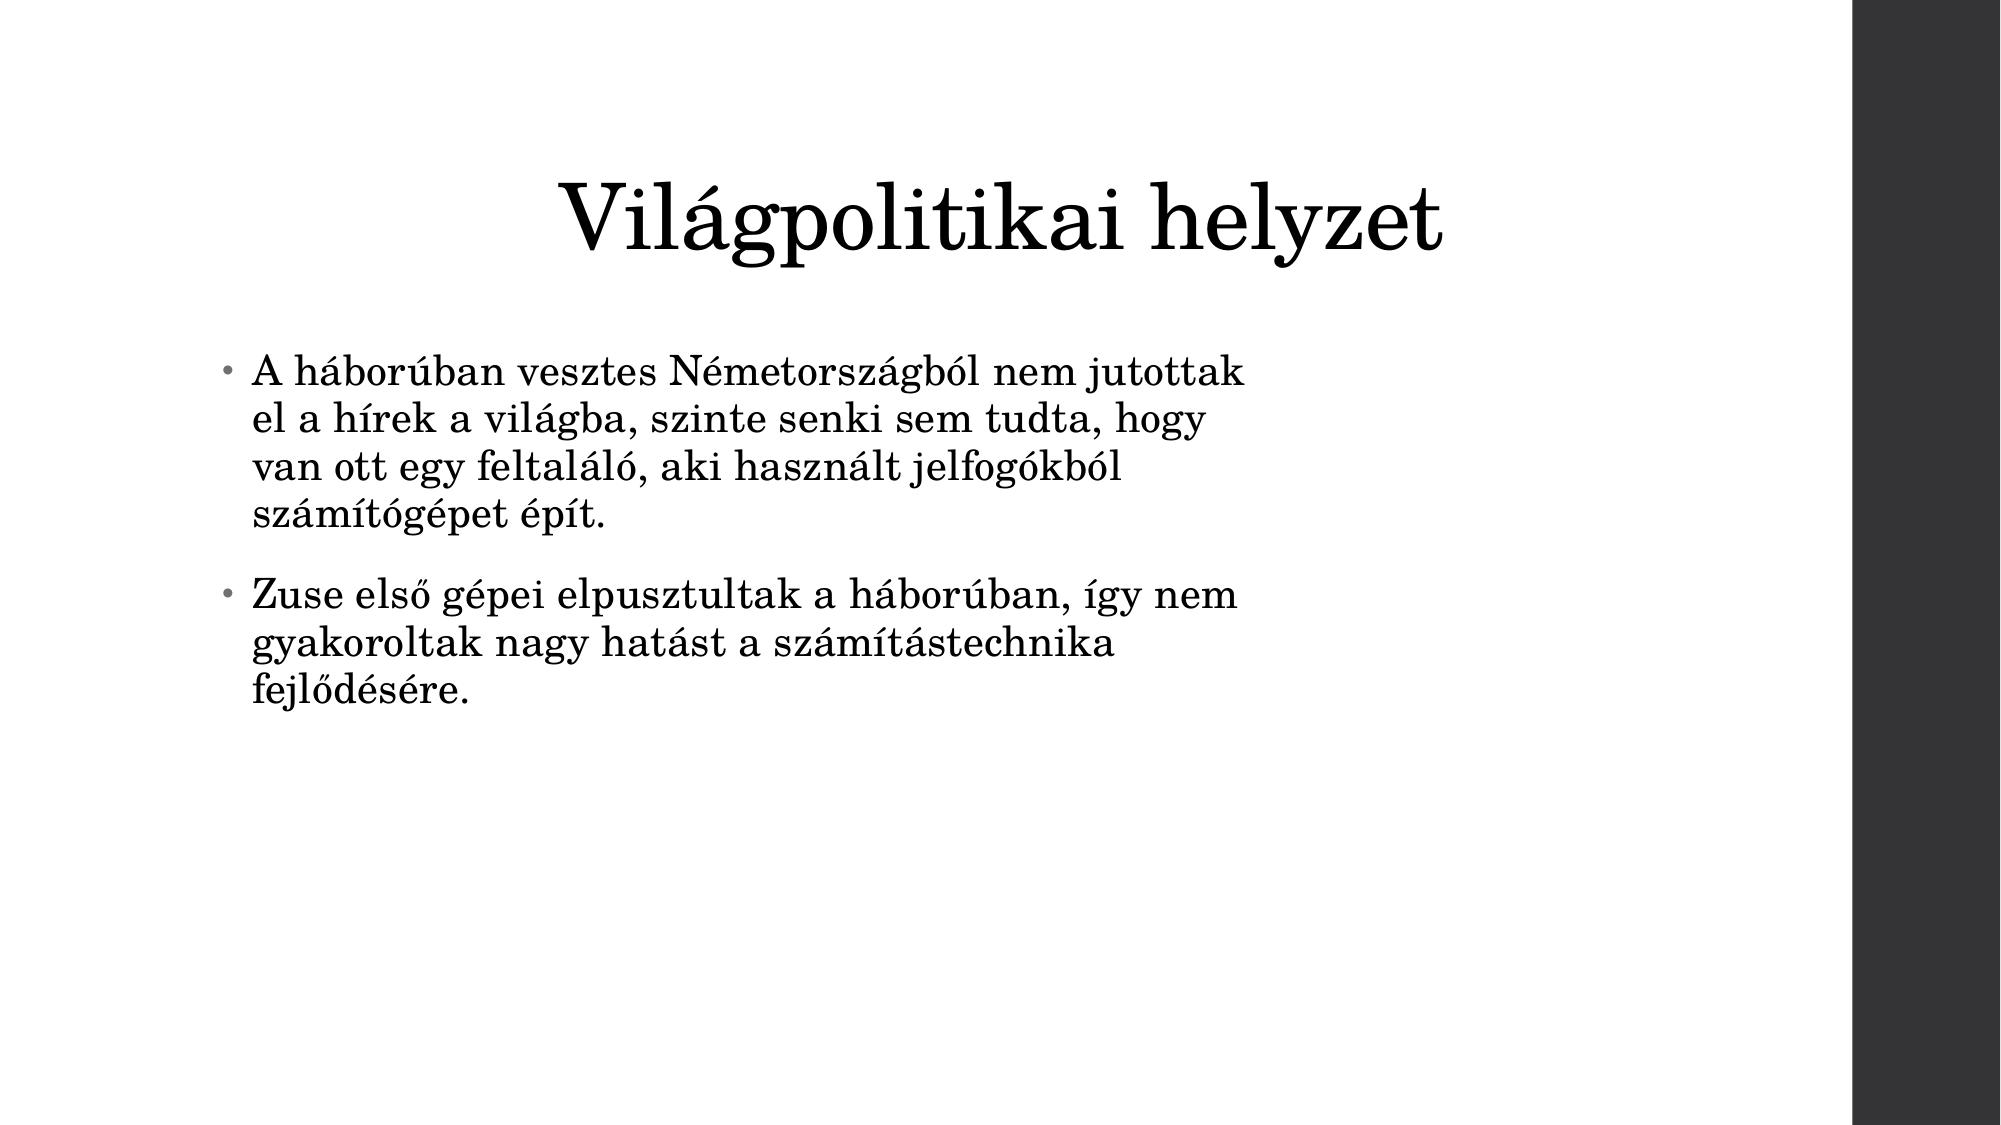

# Világpolitikai helyzet

A háborúban vesztes Németországból nem jutottak el a hírek a világba, szinte senki sem tudta, hogy van ott egy feltaláló, aki használt jelfogókból számítógépet épít.
Zuse első gépei elpusztultak a háborúban, így nem gyakoroltak nagy hatást a számítástechnika fejlődésére.